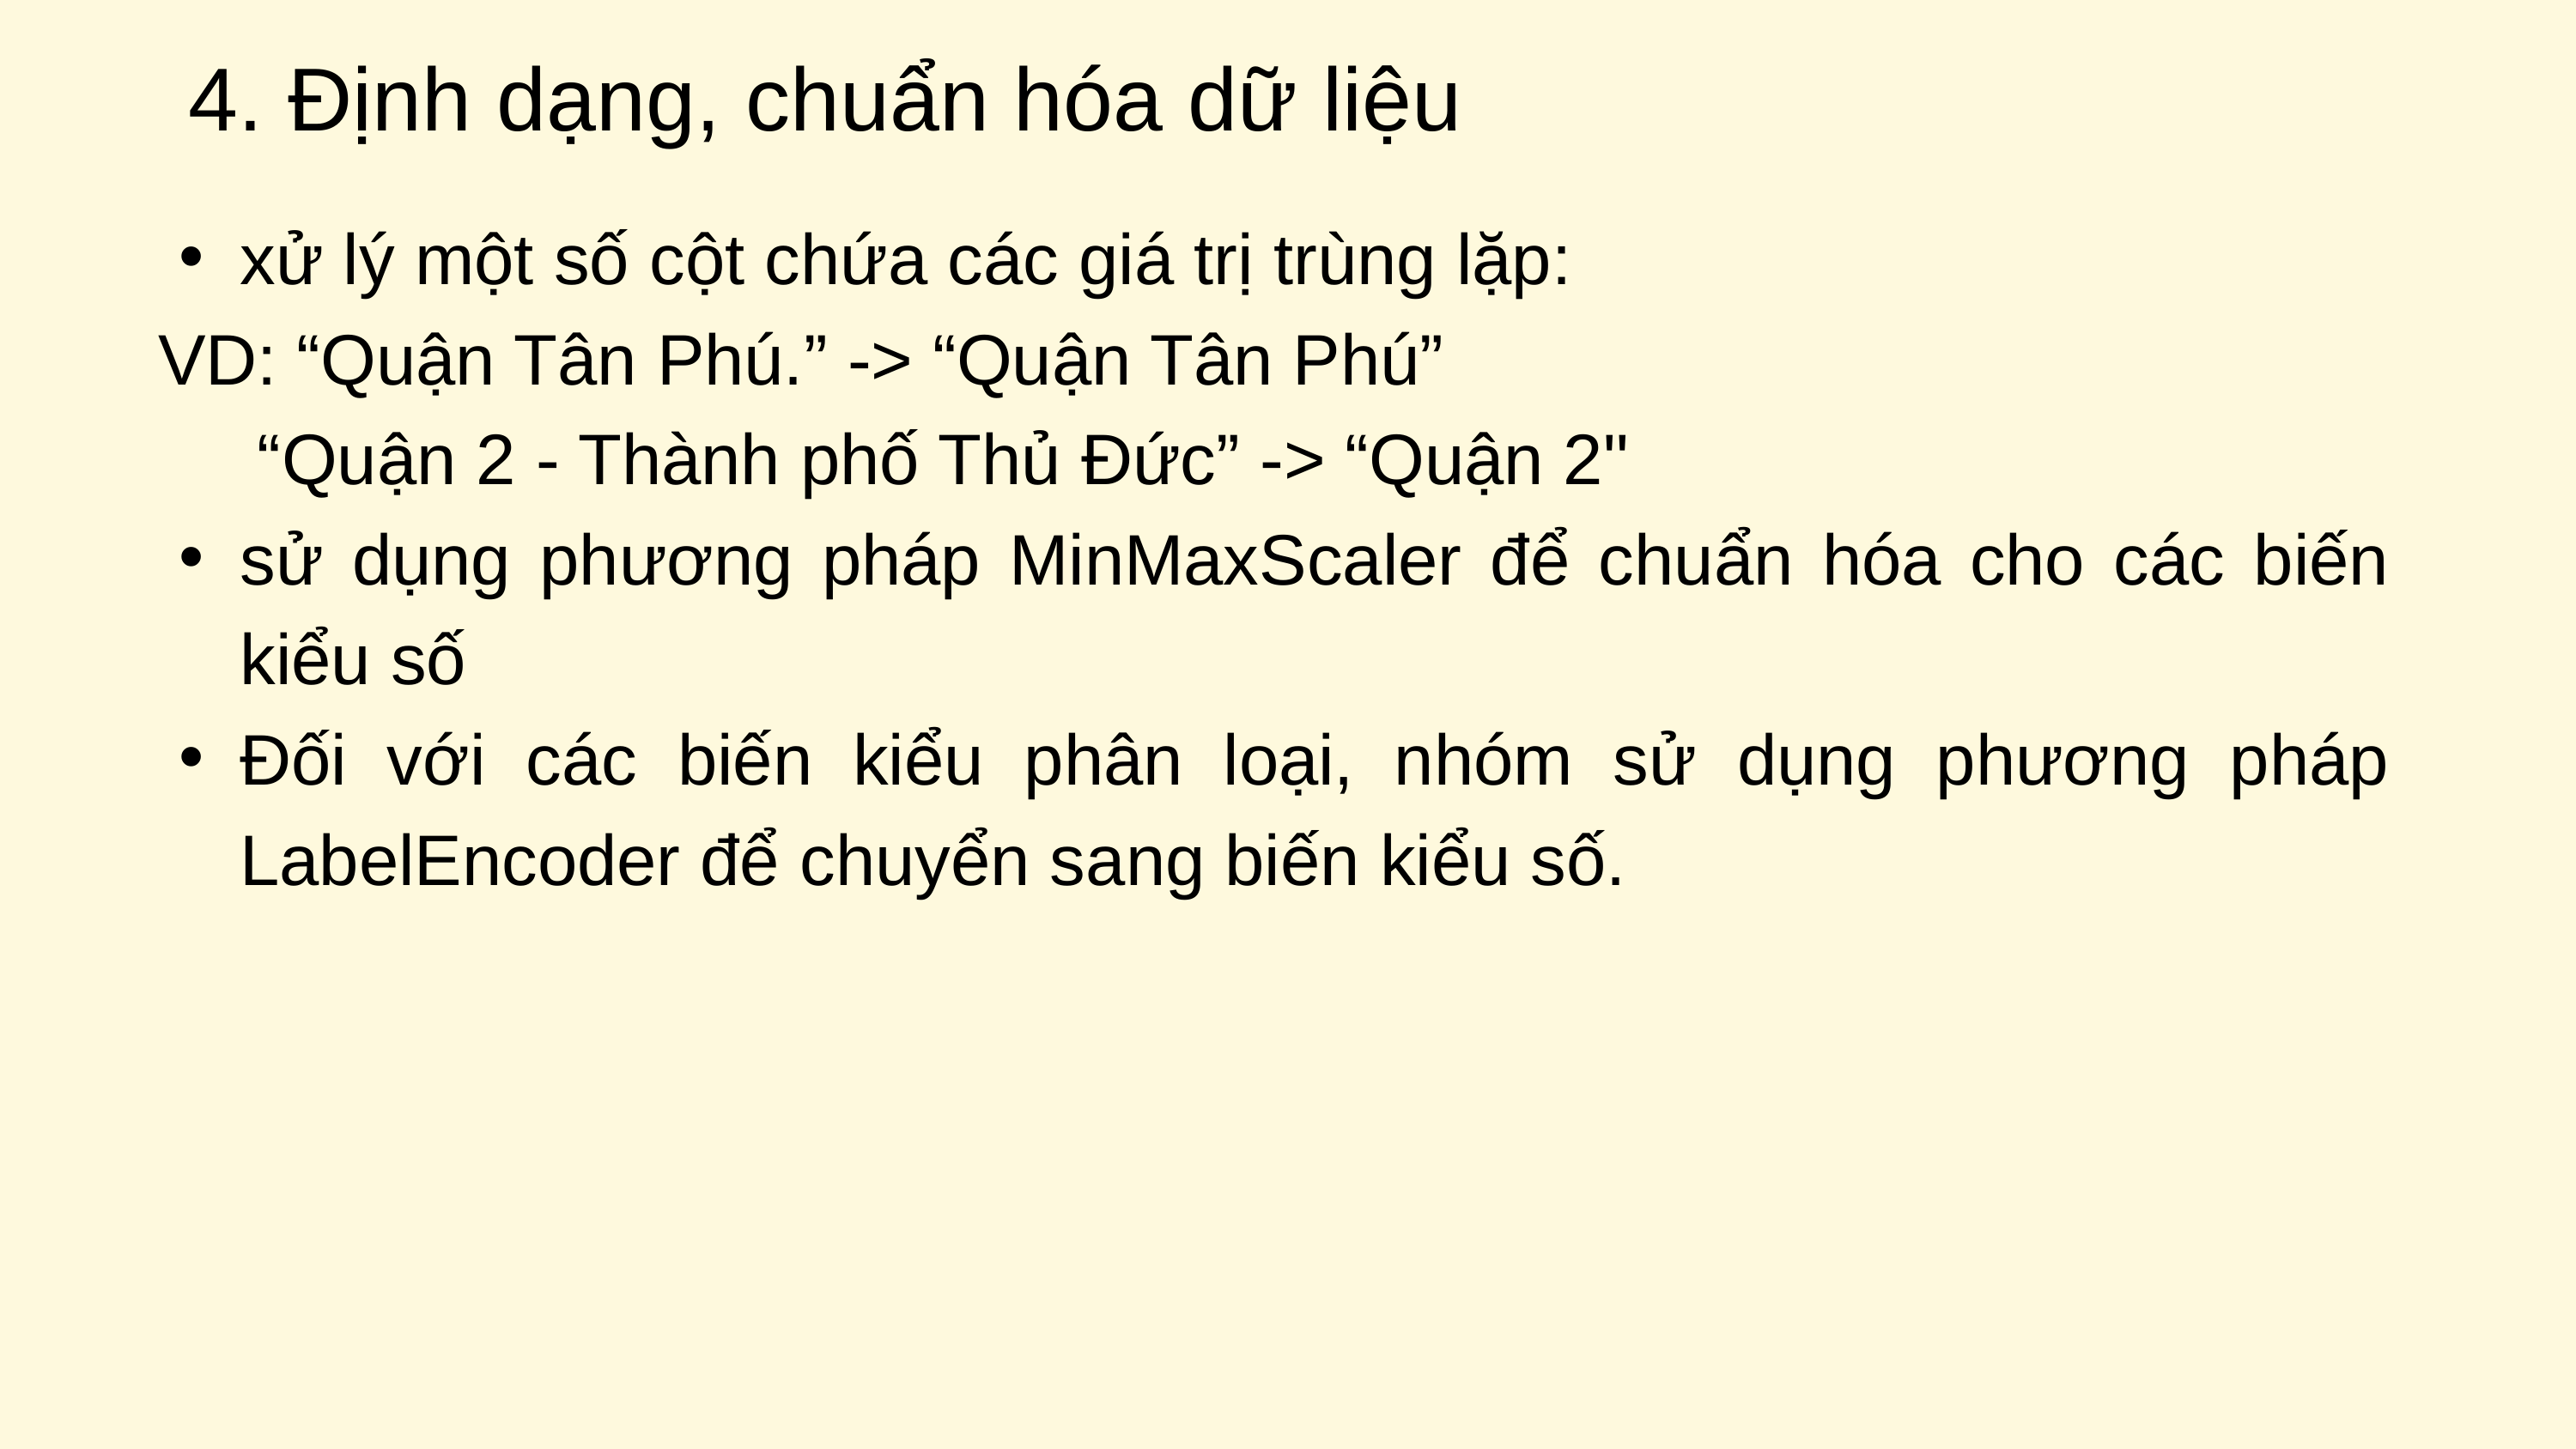

4. Định dạng, chuẩn hóa dữ liệu
xử lý một số cột chứa các giá trị trùng lặp:
  VD: “Quận Tân Phú.” -> “Quận Tân Phú”
       “Quận 2 - Thành phố Thủ Đức” -> “Quận 2"
sử dụng phương pháp MinMaxScaler để chuẩn hóa cho các biến kiểu số
Đối với các biến kiểu phân loại, nhóm sử dụng phương pháp LabelEncoder để chuyển sang biến kiểu số.